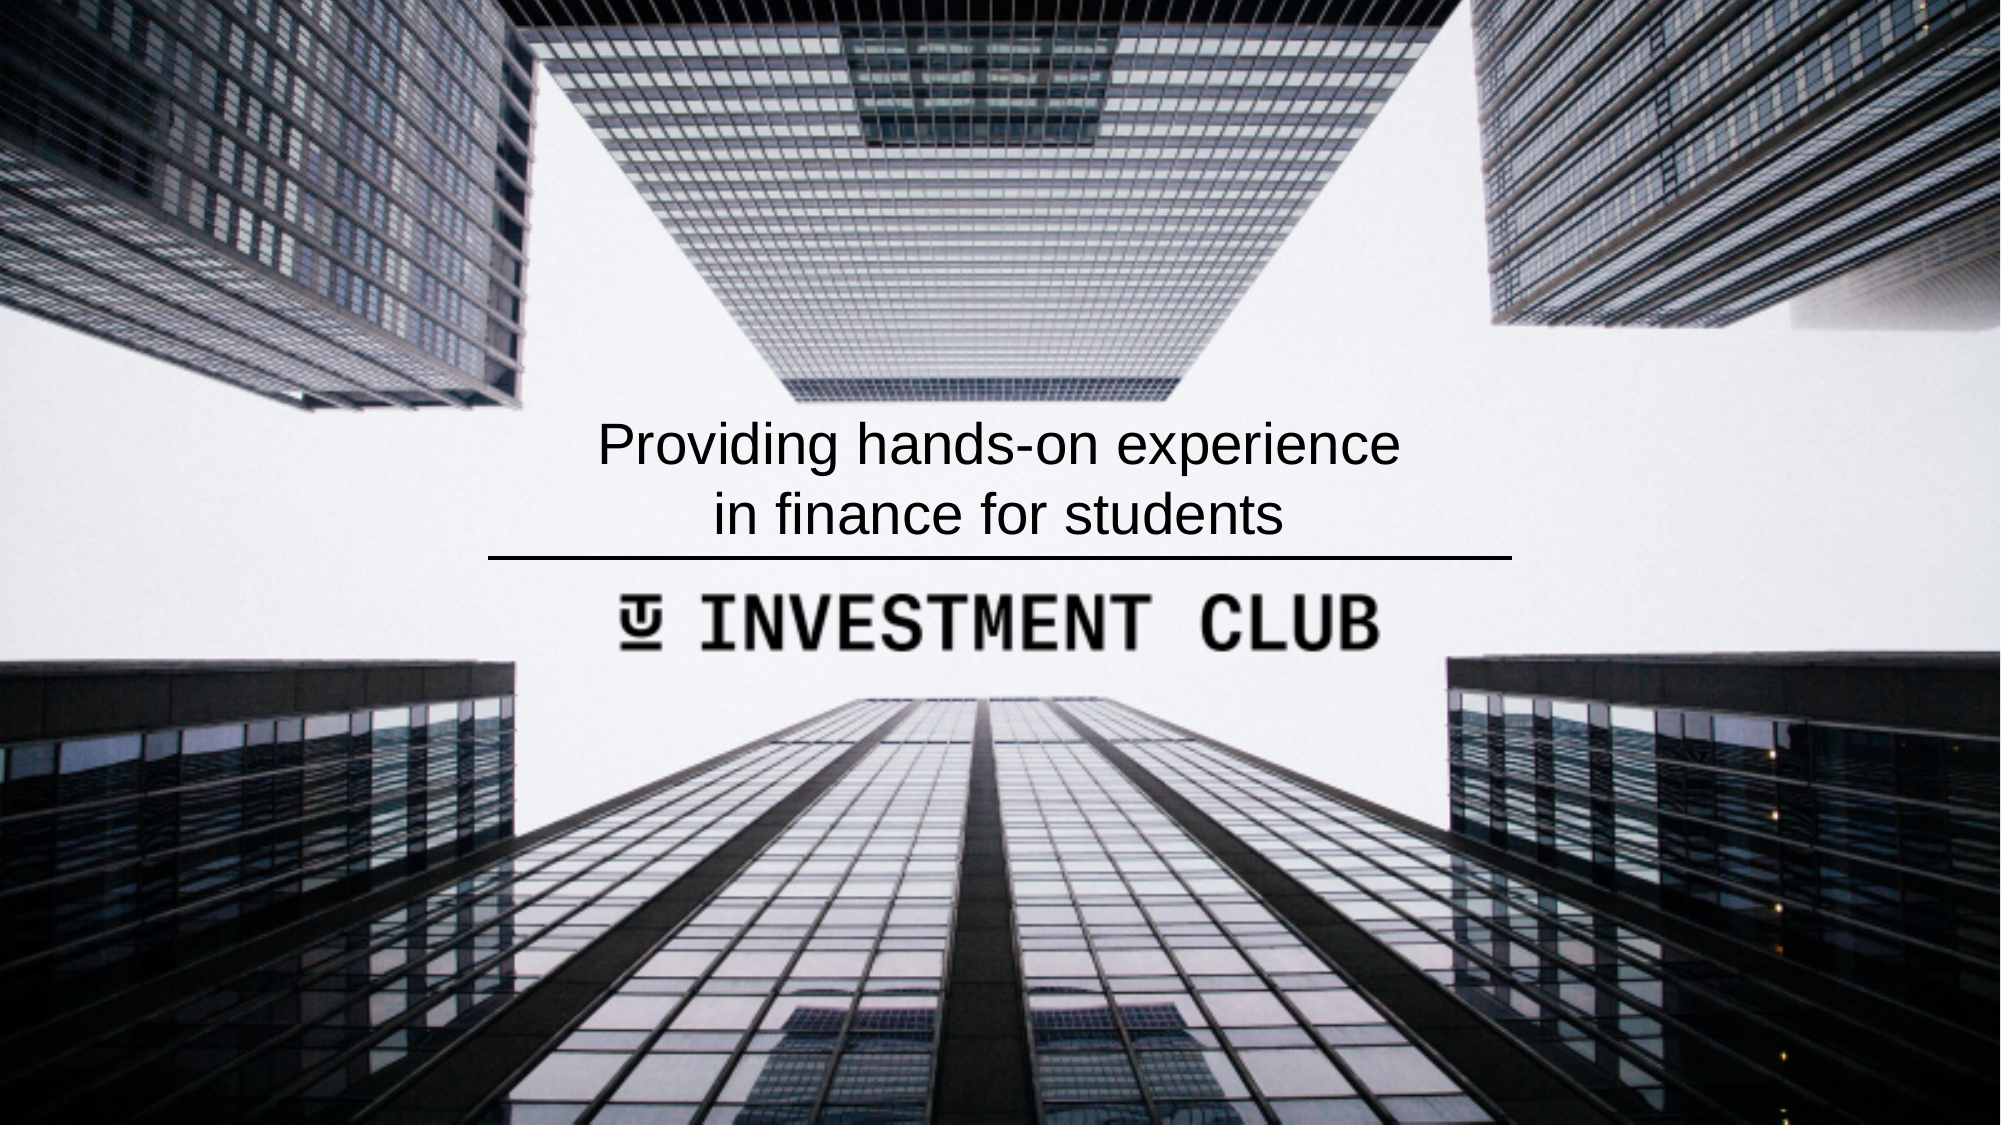

Providing hands-on experience
in finance for students